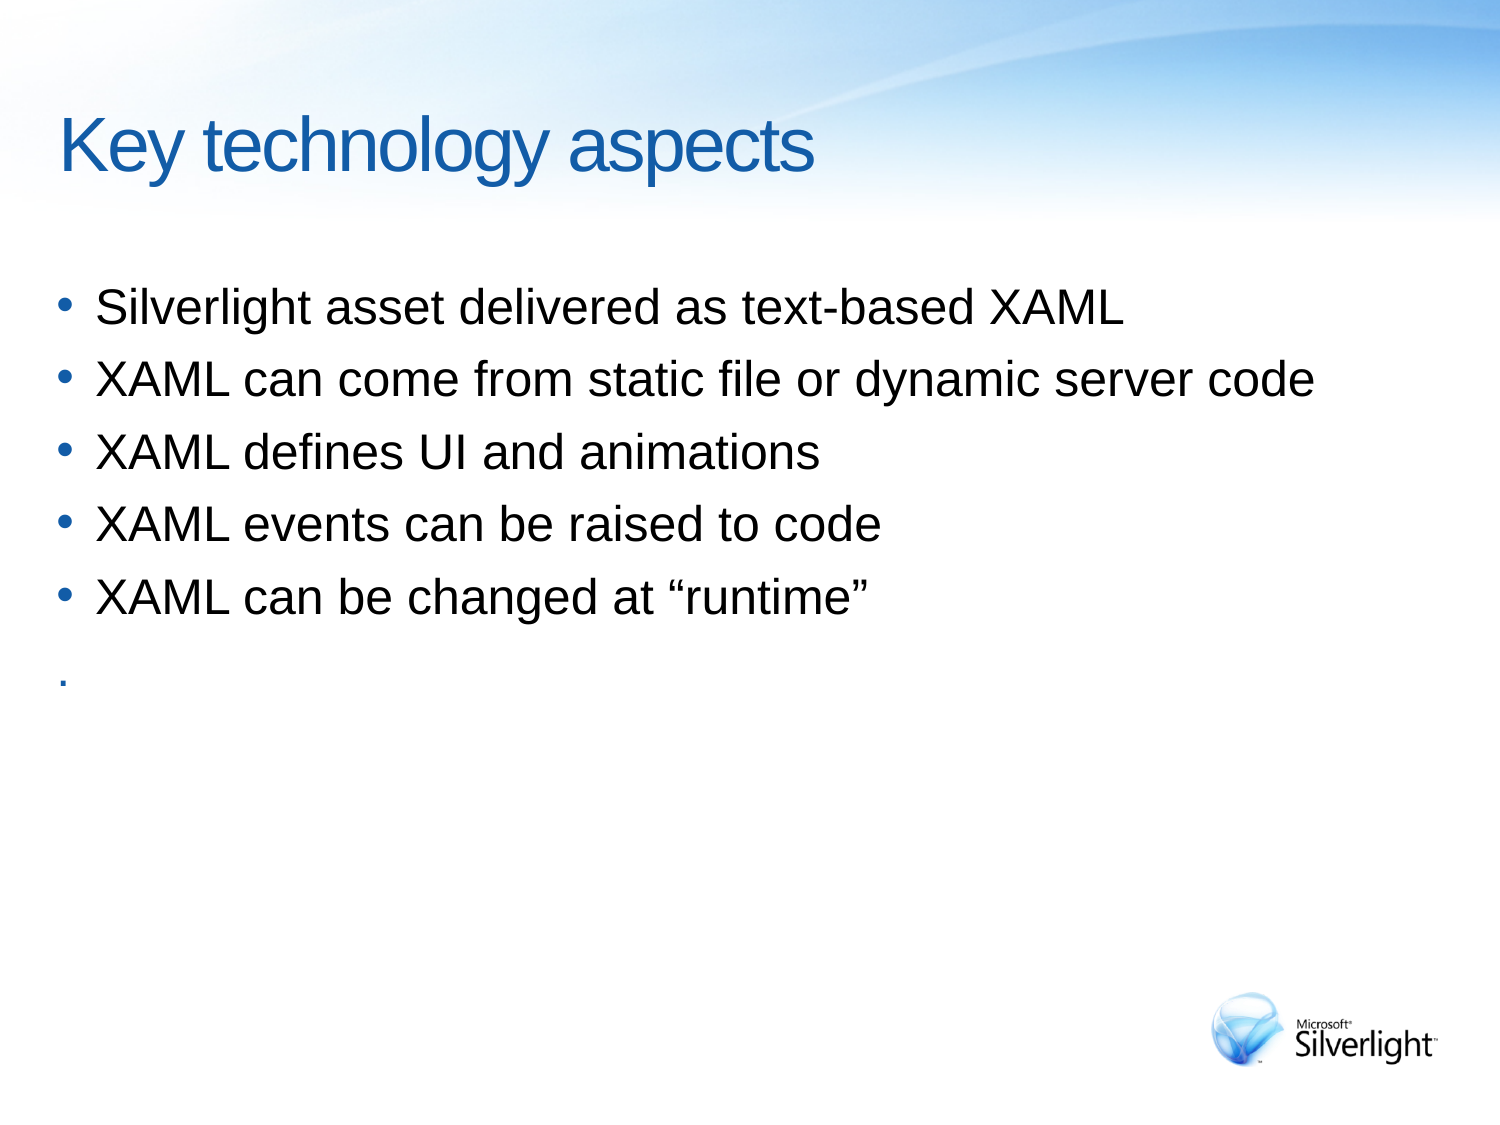

# Key technology aspects
Silverlight asset delivered as text-based XAML
XAML can come from static file or dynamic server code
XAML defines UI and animations
XAML events can be raised to code
XAML can be changed at “runtime”
.